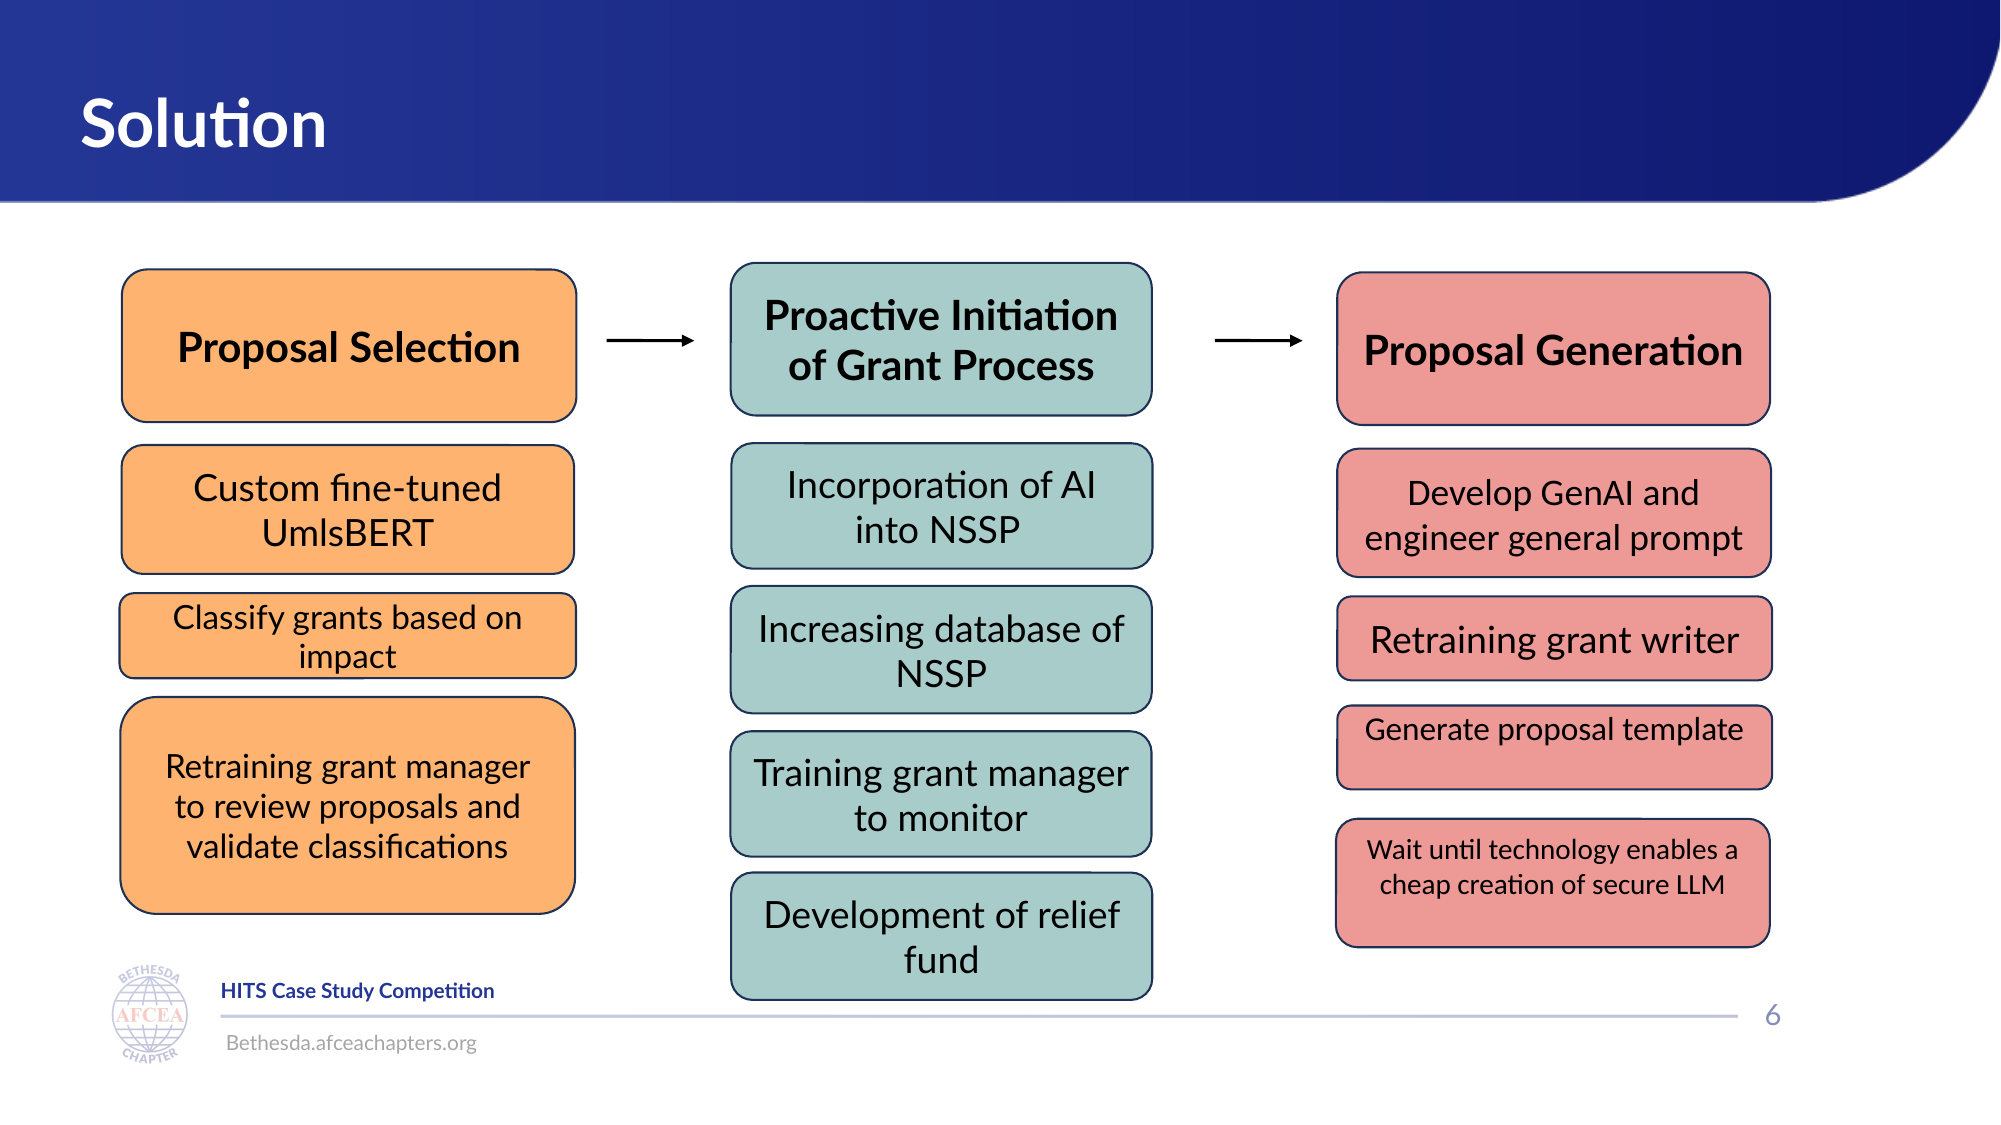

Solution
Proactive Initiation of Grant Process
Proposal Selection
Proposal Generation
Incorporation of AI into NSSP
Custom fine-tuned UmlsBERT
Develop GenAI and engineer general prompt
Increasing database of NSSP
Classify grants based on impact
Retraining grant writer
Retraining grant manager to review proposals and validate classifications
Generate proposal template

Training grant manager to monitor
Wait until technology enables a cheap creation of secure LLM

Development of relief fund
6